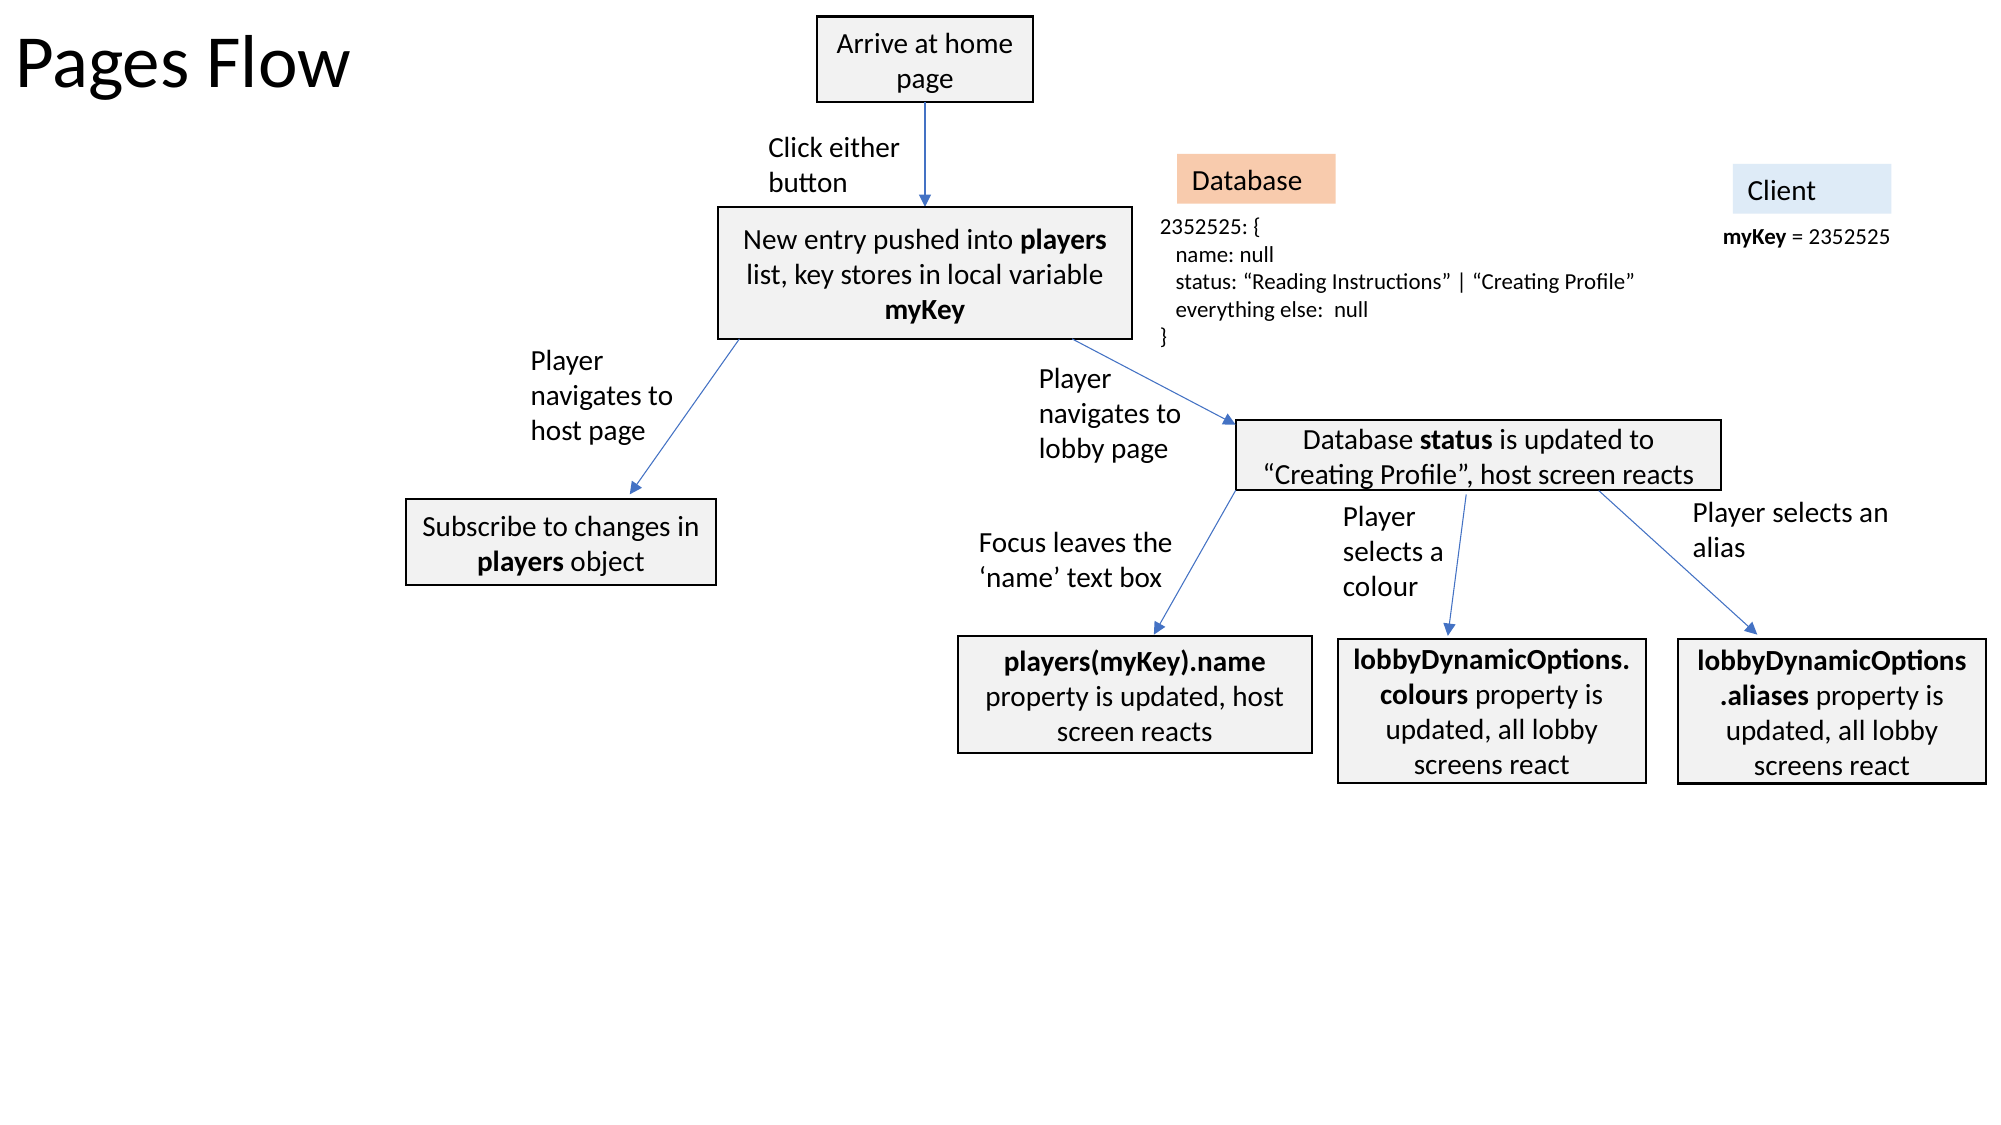

# Pages Flow
Arrive at home page
Click either button
Database
Client
2352525: {
   name: null
   status: “Reading Instructions” | “Creating Profile”
   everything else:  null
}
New entry pushed into players list, key stores in local variable myKey
myKey = 2352525
Player navigates to host page
Player navigates to lobby page
Database status is updated to “Creating Profile”, host screen reacts
Player selects an alias
Player selects a colour
Subscribe to changes in players object
Focus leaves the ‘name’ text box
players(myKey).name property is updated, host screen reacts
lobbyDynamicOptions. colours property is updated, all lobby screens react
lobbyDynamicOptions .aliases property is updated, all lobby screens react